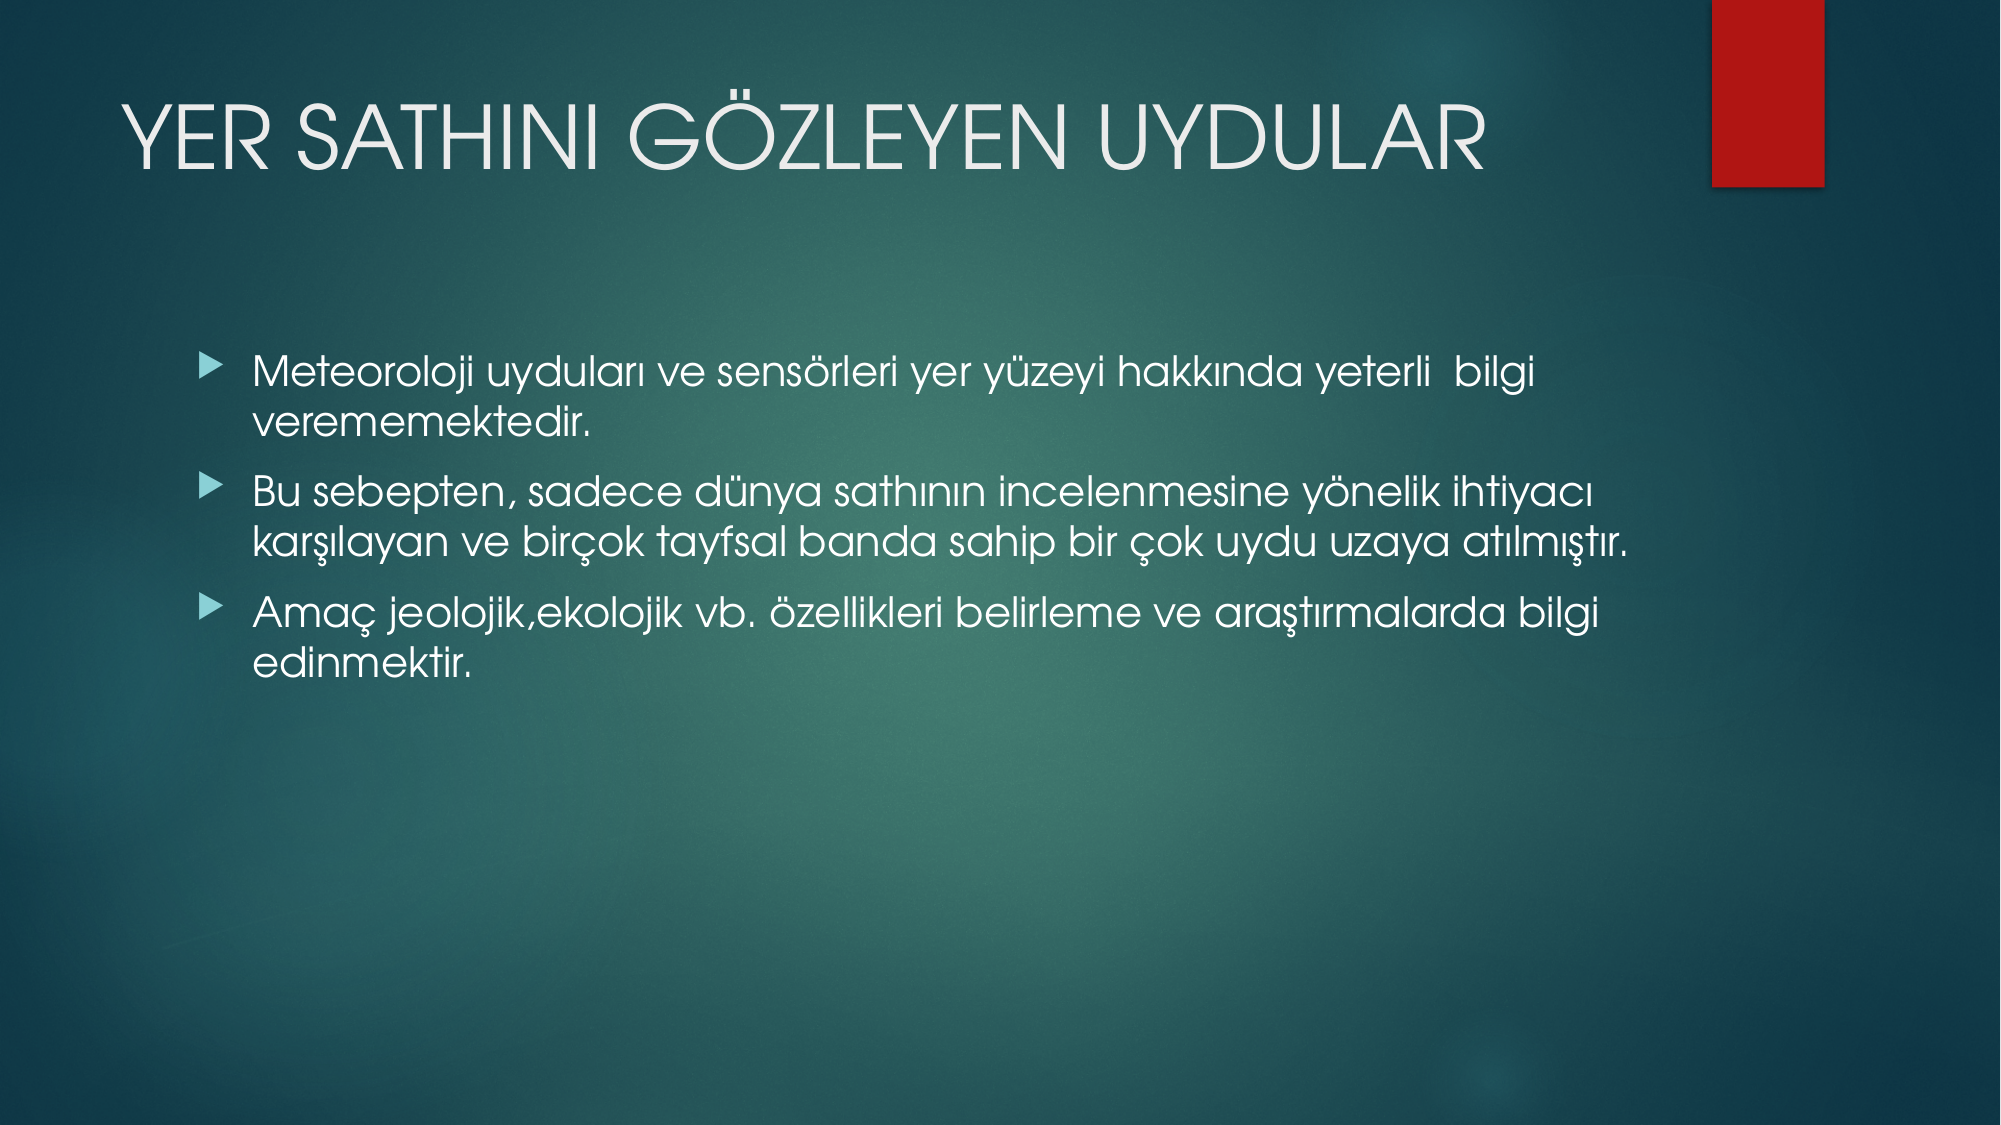

# YER SATHINI GÖZLEYEN UYDULAR
Meteoroloji uyduları ve sensörleri yer yüzeyi hakkında yeterli  bilgi verememektedir.
Bu sebepten, sadece dünya sathının incelenmesine yönelik ihtiyacı karşılayan ve birçok tayfsal banda sahip bir çok uydu uzaya atılmıştır.
Amaç jeolojik,ekolojik vb. özellikleri belirleme ve araştırmalarda bilgi edinmektir.